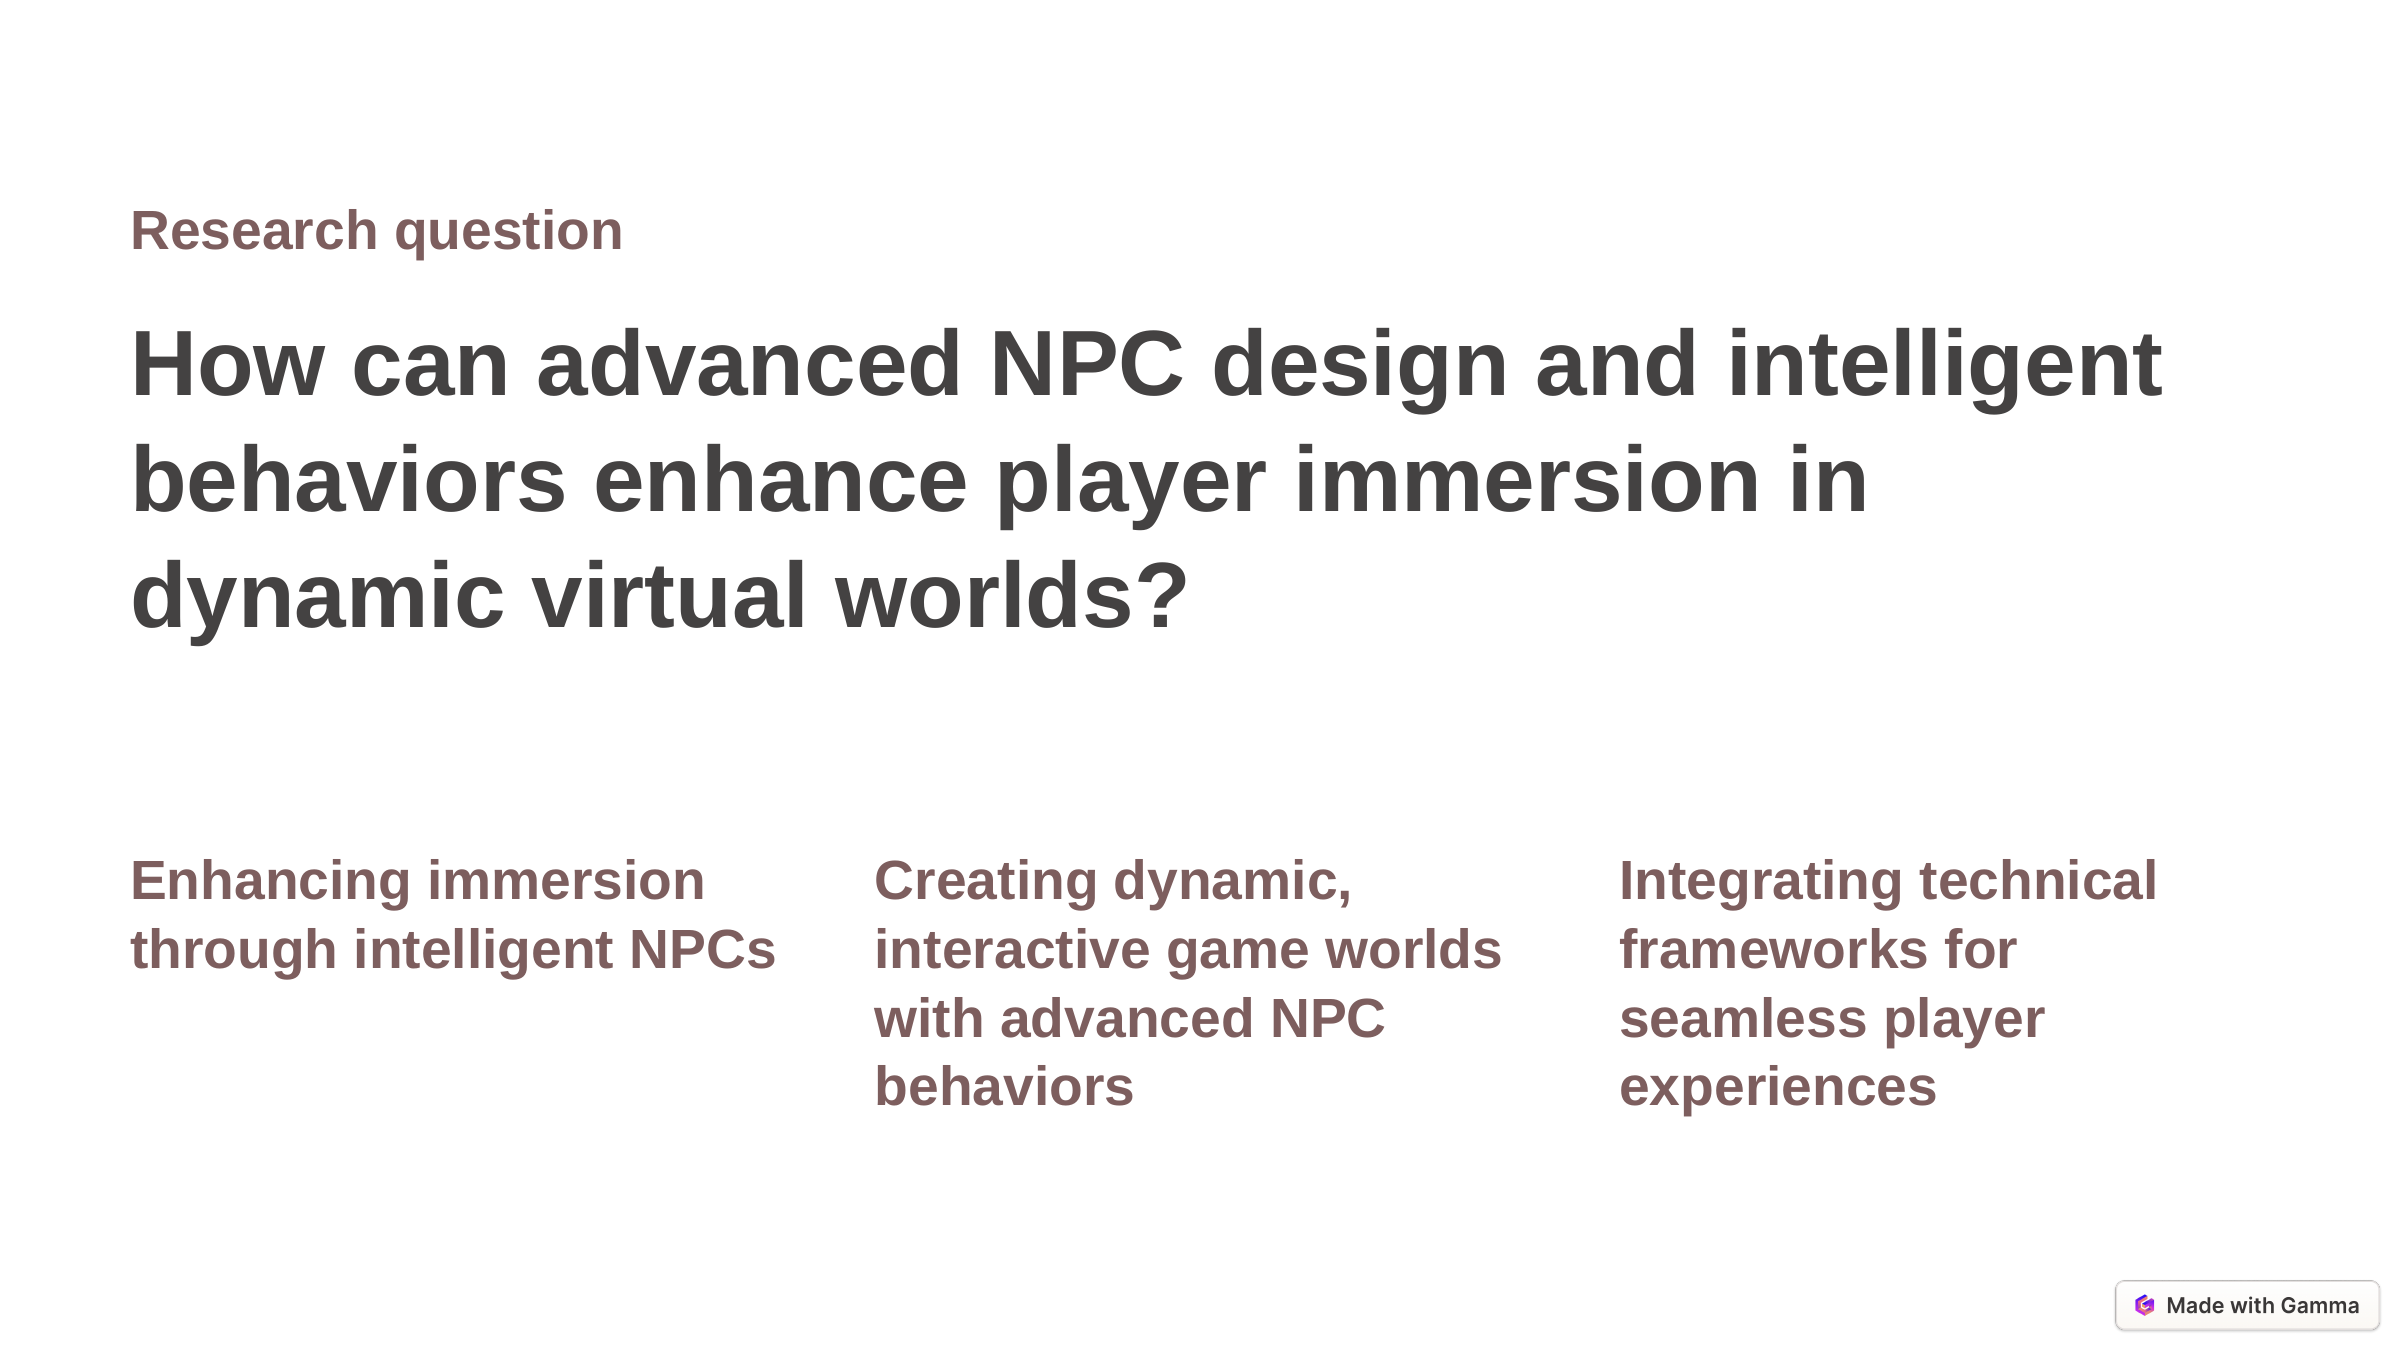

Research question
How can advanced NPC design and intelligent behaviors enhance player immersion in dynamic virtual worlds?

Enhancing immersion through intelligent NPCs
Creating dynamic, interactive game worlds with advanced NPC behaviors
Integrating technical frameworks for seamless player experiences